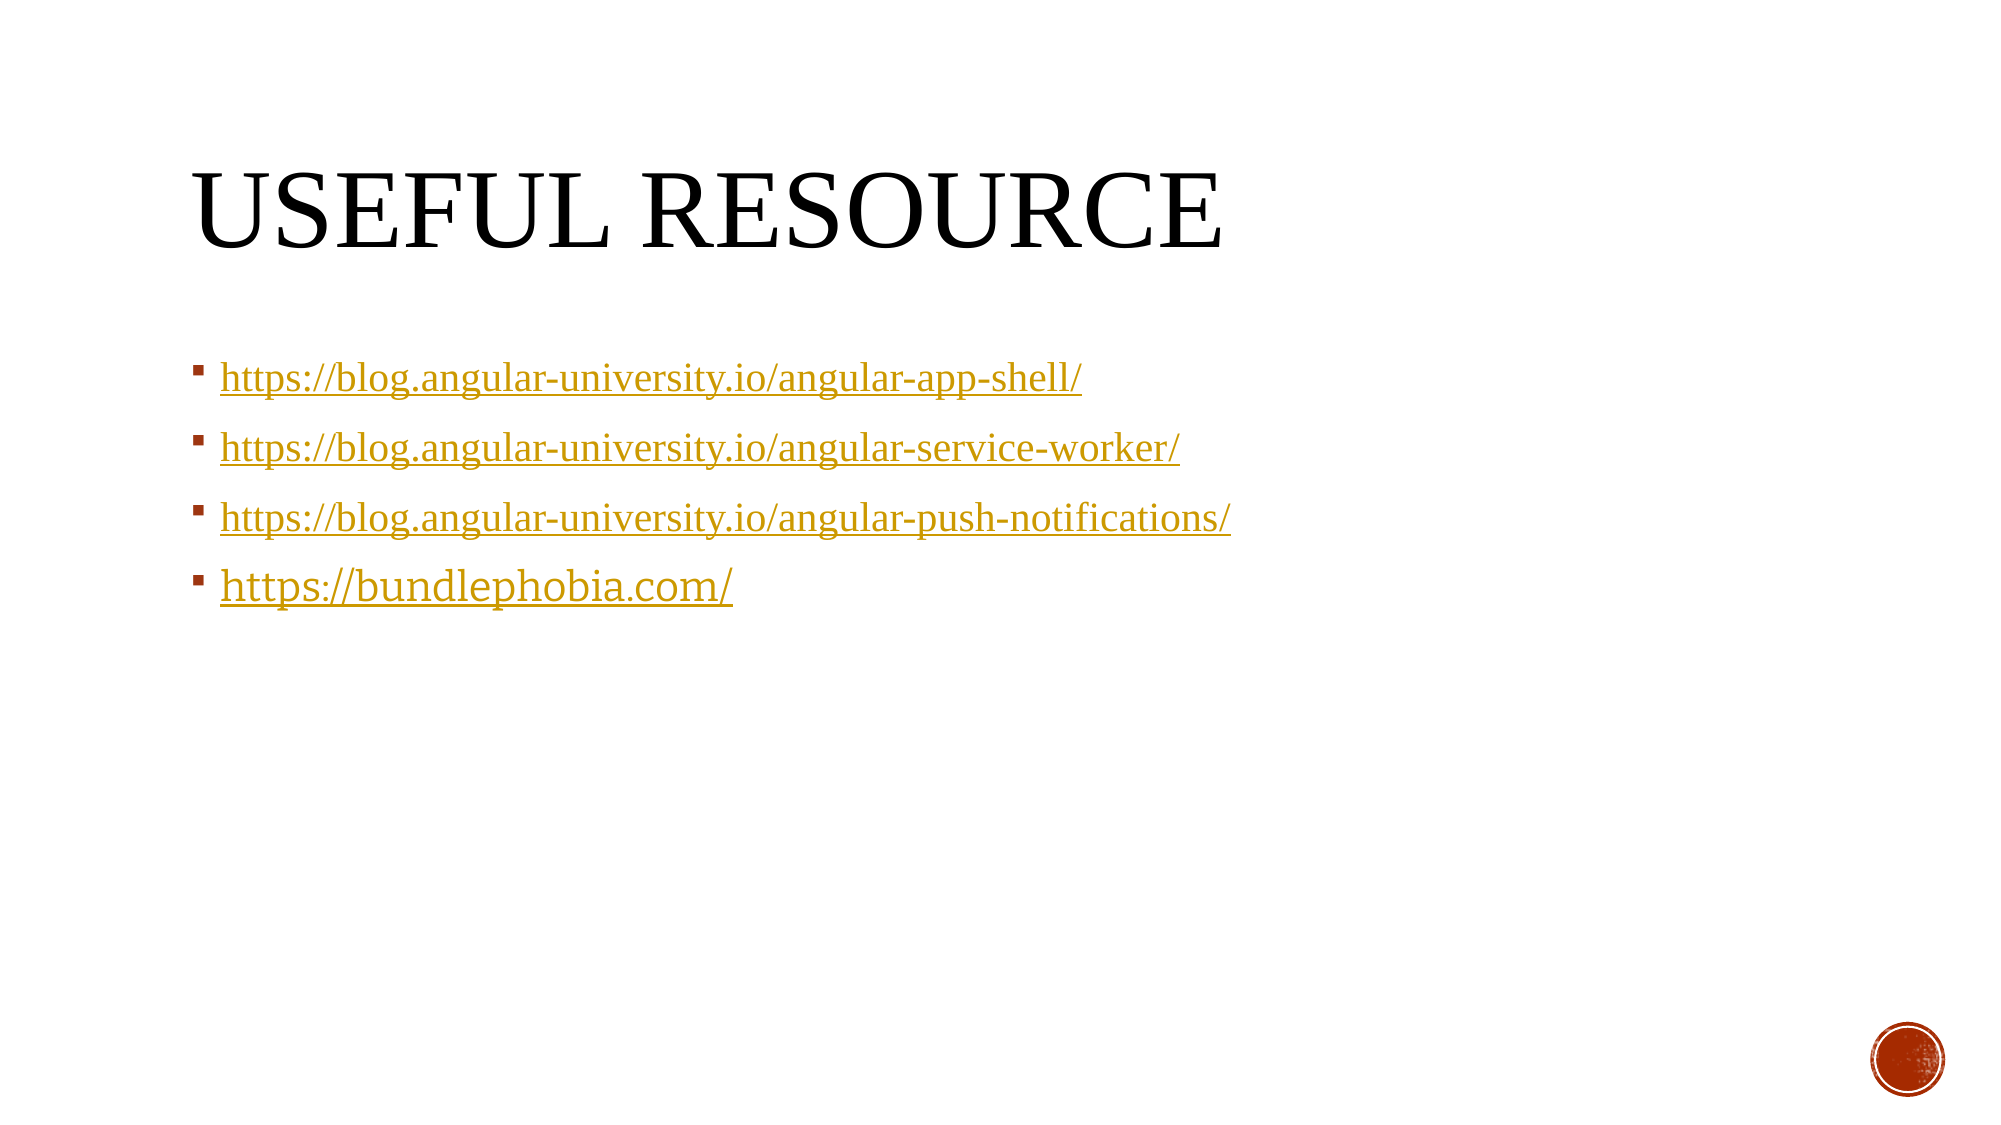

# Useful resource
https://blog.angular-university.io/angular-app-shell/
https://blog.angular-university.io/angular-service-worker/
https://blog.angular-university.io/angular-push-notifications/
https://bundlephobia.com/